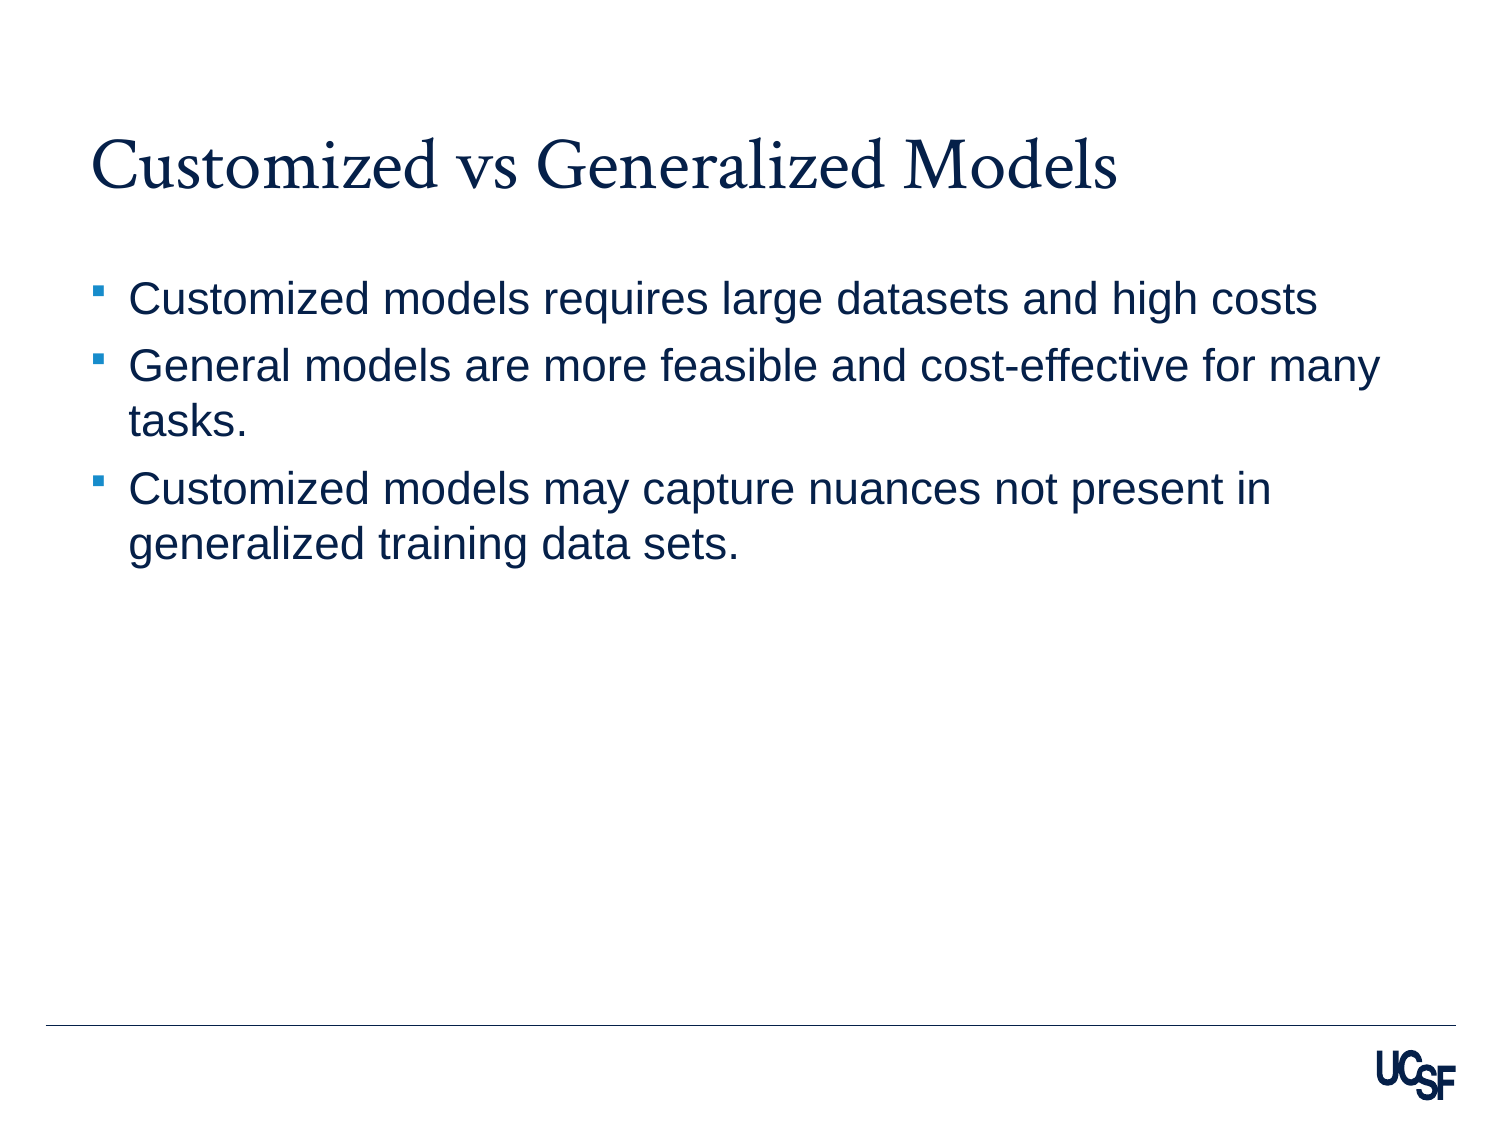

# Customized vs Generalized Models
Customized models requires large datasets and high costs
General models are more feasible and cost-effective for many tasks.
Customized models may capture nuances not present in generalized training data sets.